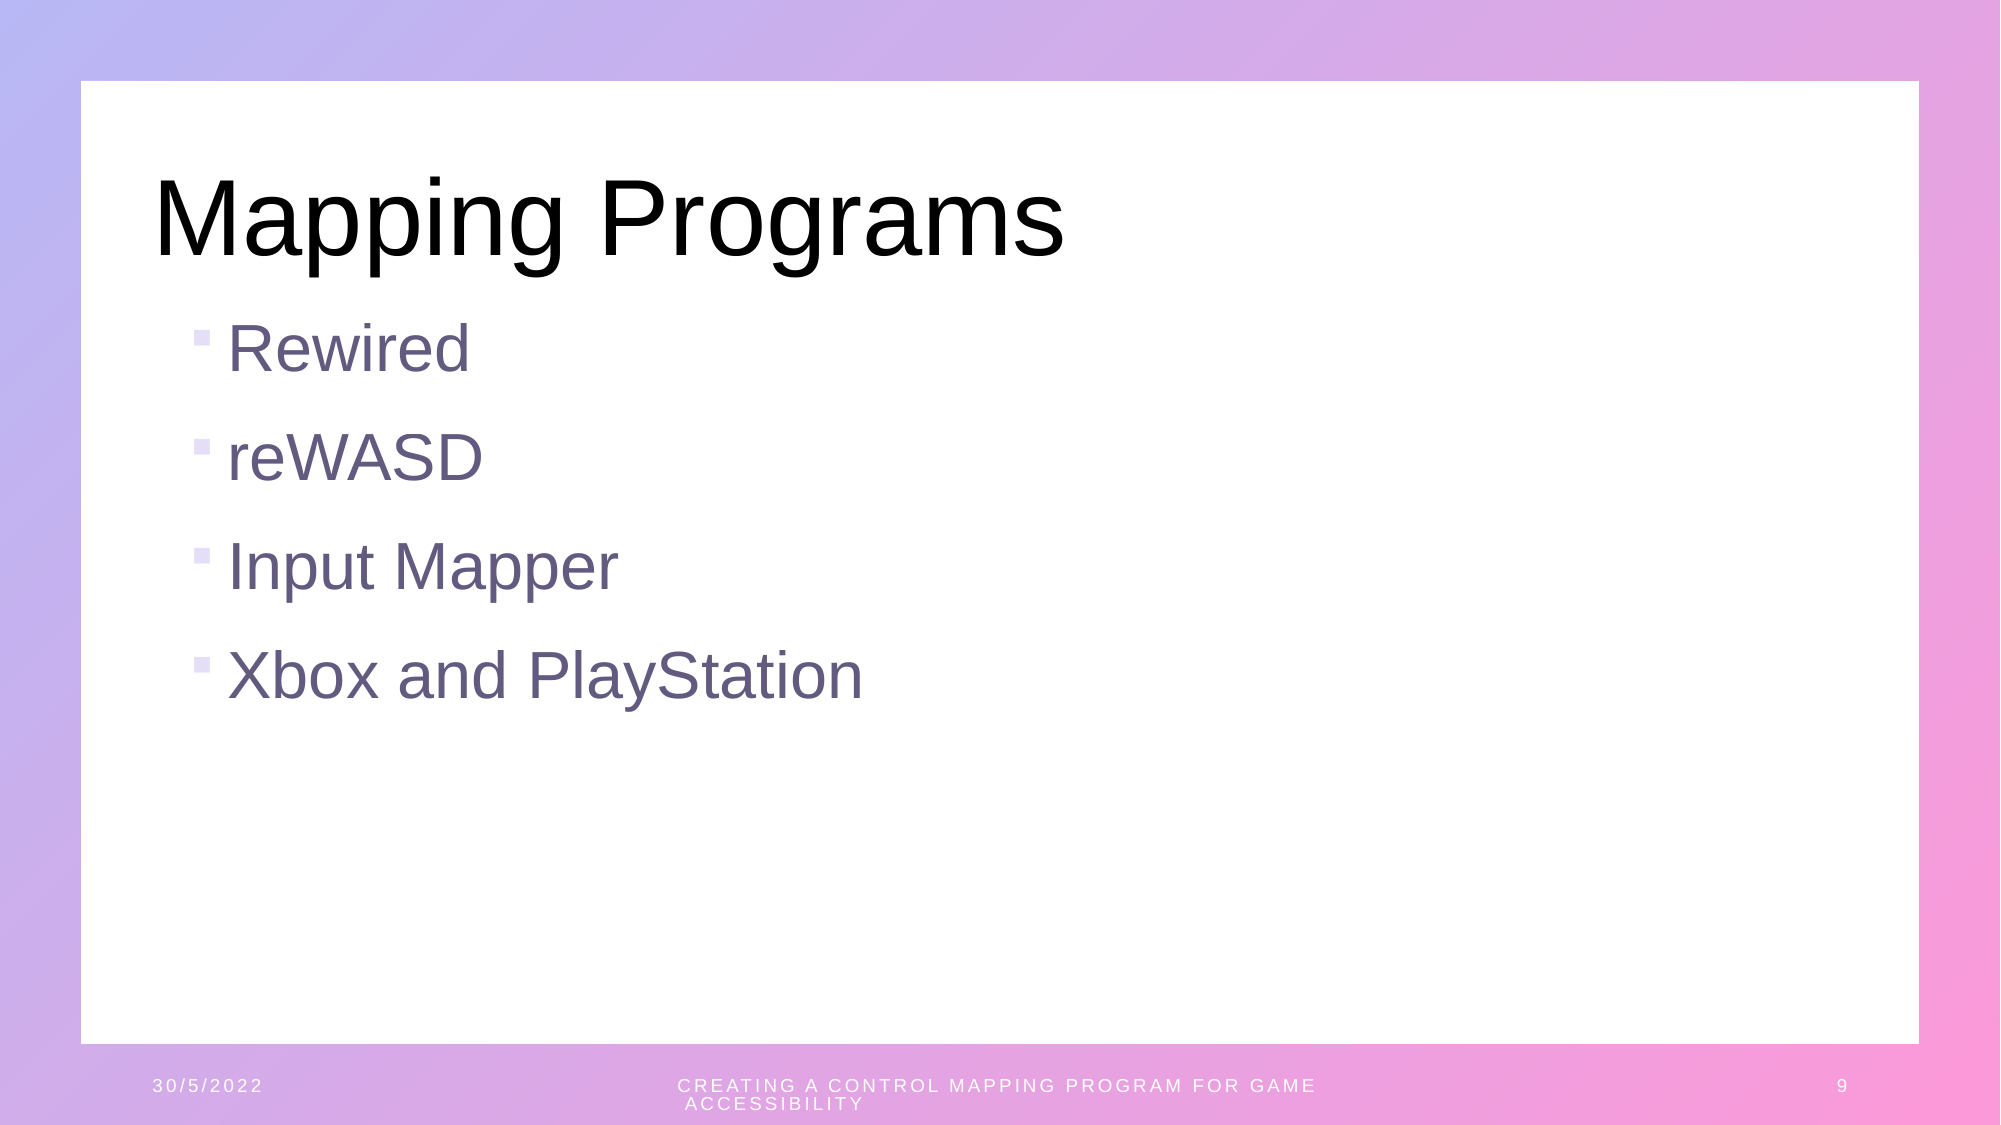

# Mapping Programs
Rewired
reWASD
Input Mapper
Xbox and PlayStation

30/5/2022
Creating a Control Mapping Program for Game Accessibility
9